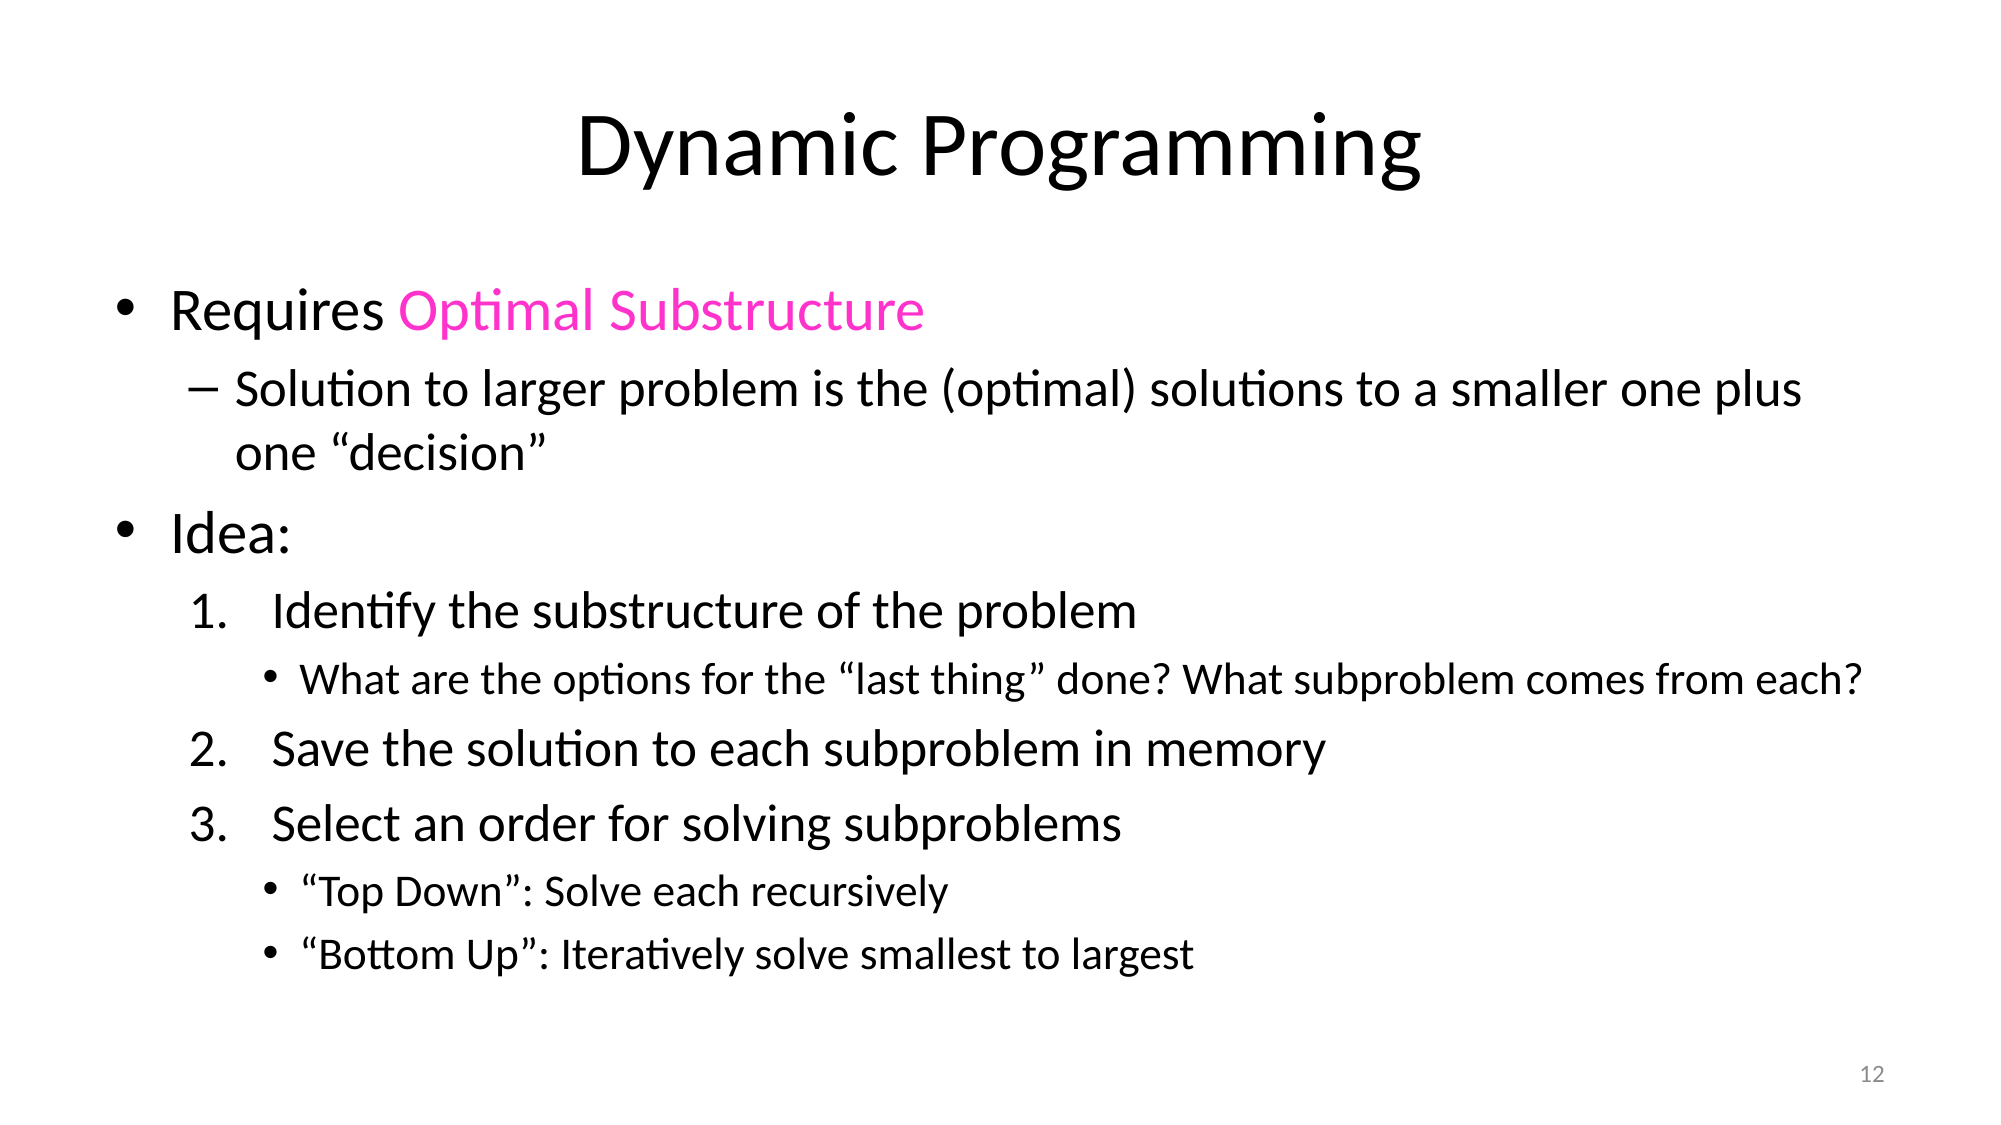

# Dynamic Programming
Requires Optimal Substructure
Solution to larger problem is the (optimal) solutions to a smaller one plus one “decision”
Idea:
Identify the substructure of the problem
What are the options for the “last thing” done? What subproblem comes from each?
Save the solution to each subproblem in memory
Select an order for solving subproblems
“Top Down”: Solve each recursively
“Bottom Up”: Iteratively solve smallest to largest
12